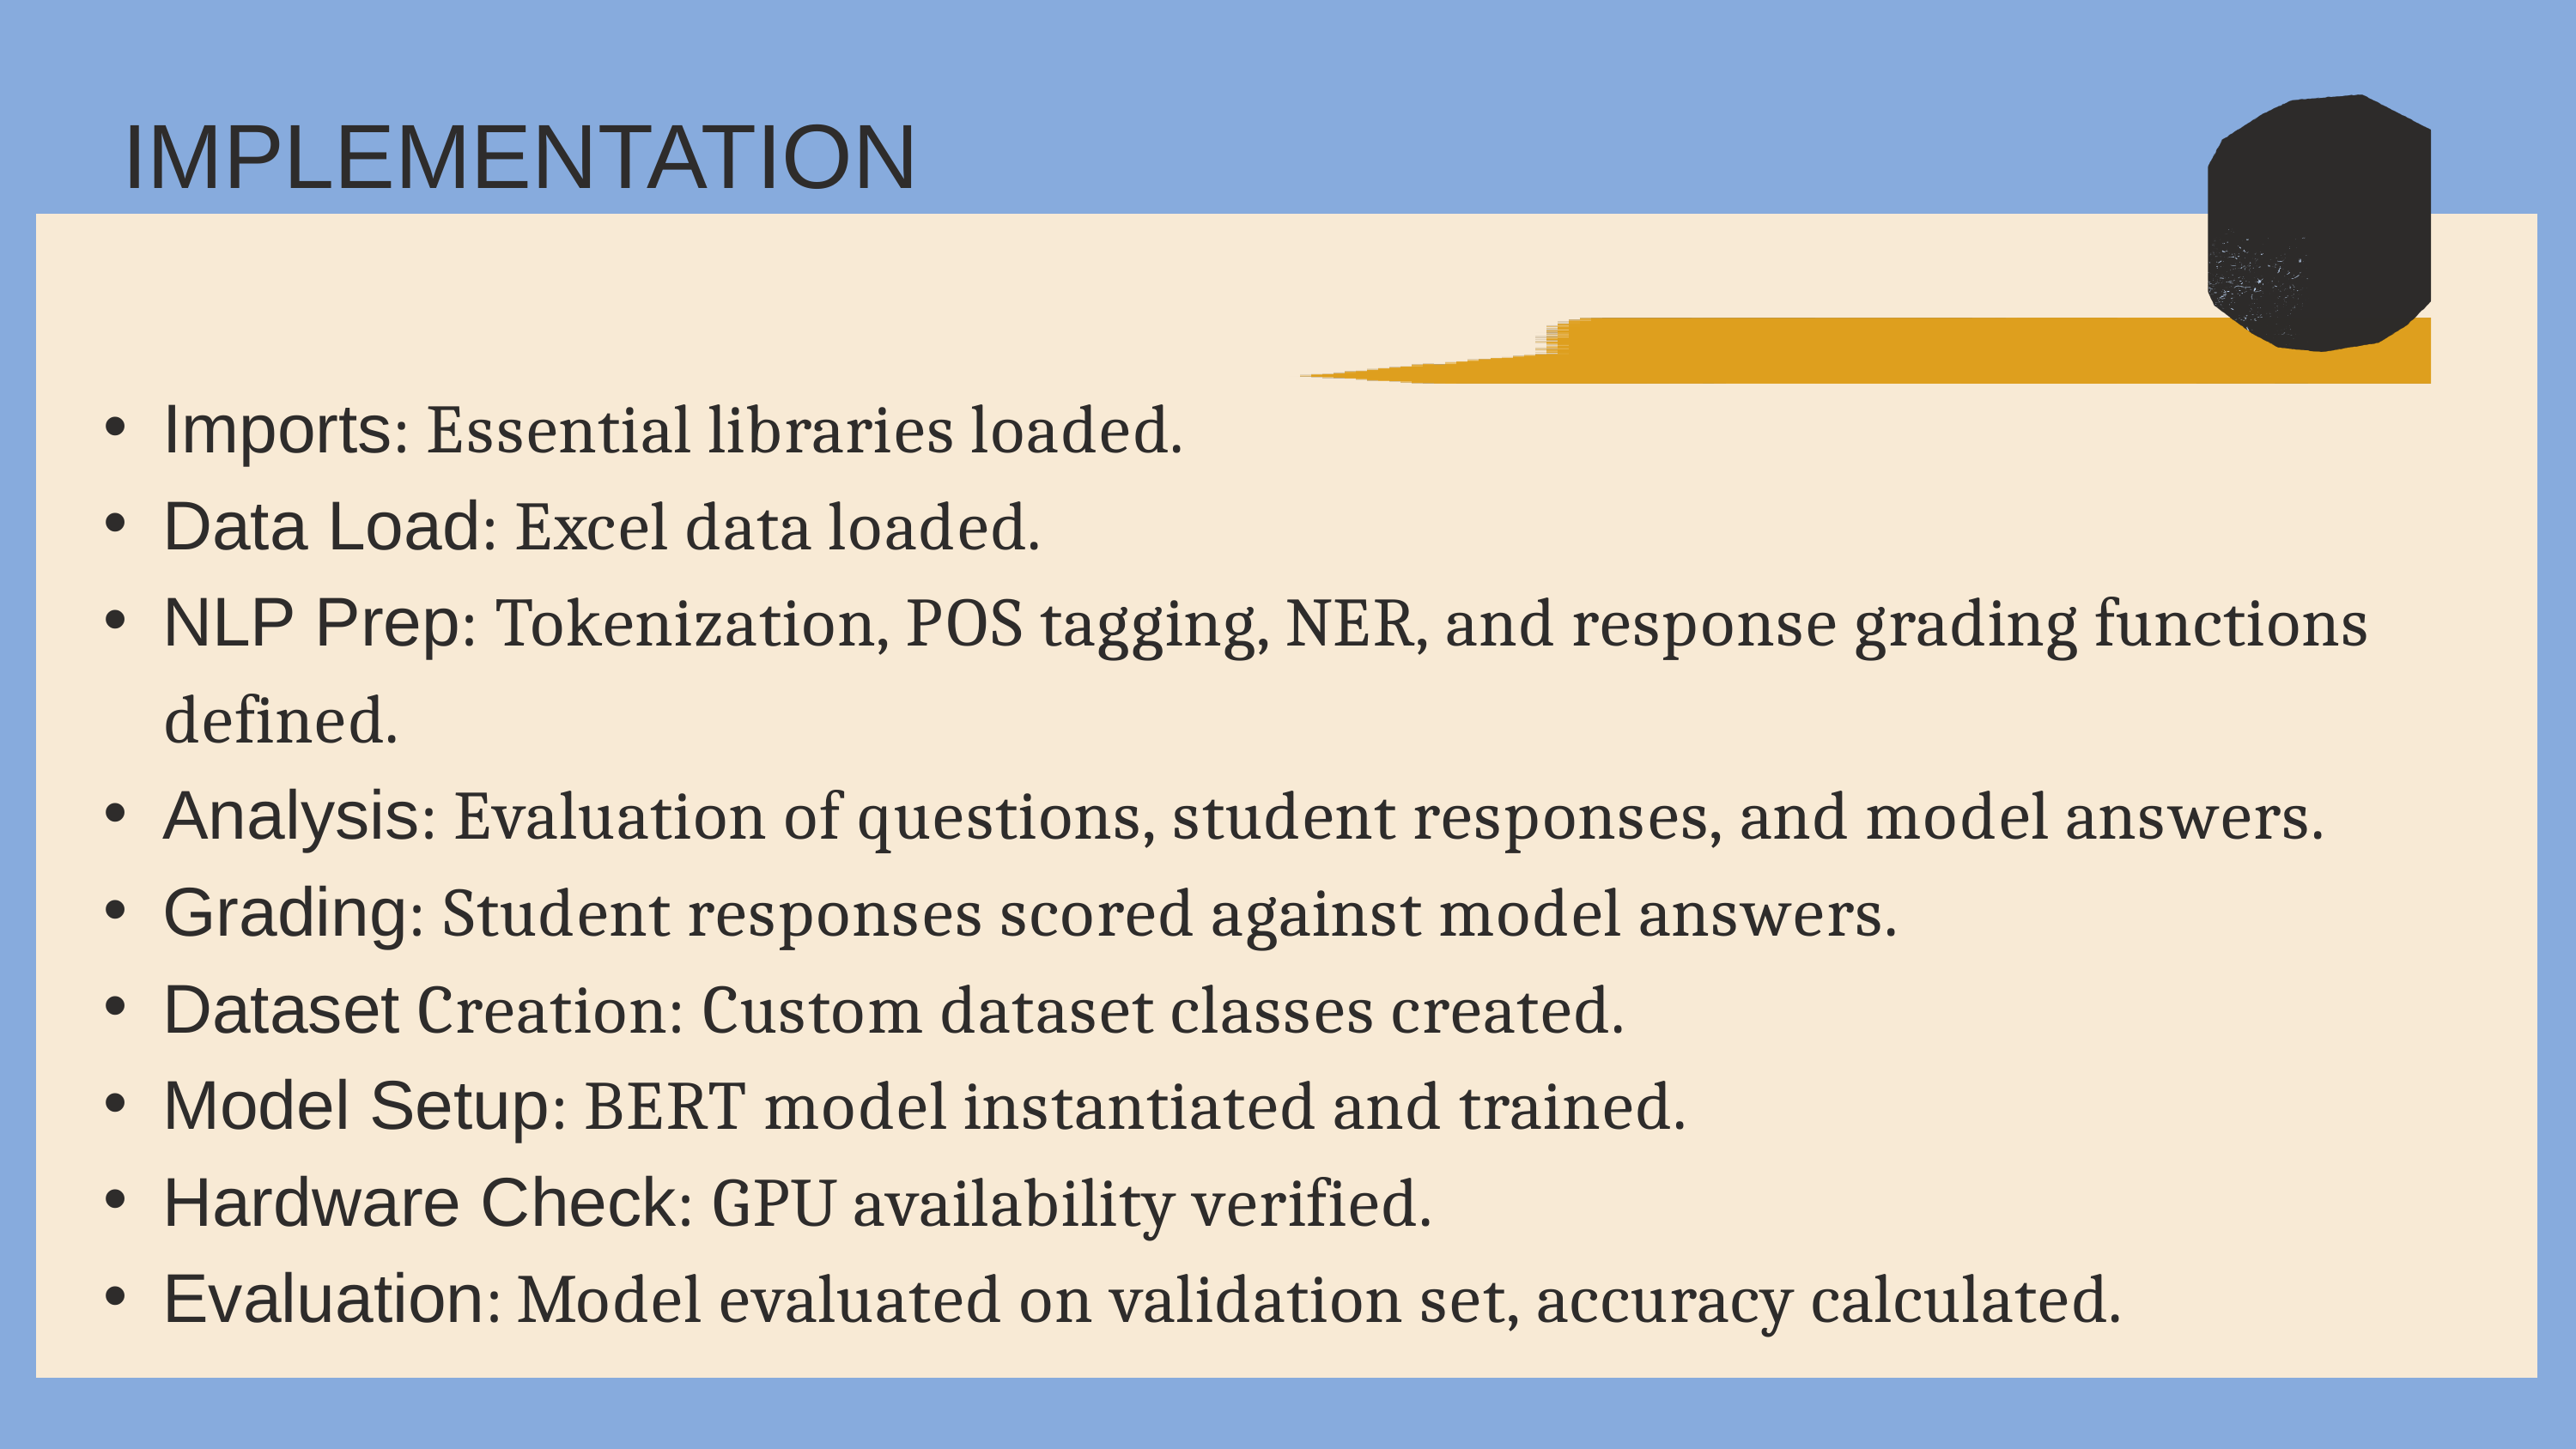

IMPLEMENTATION

Imports: Essential libraries loaded.
Data Load: Excel data loaded.
NLP Prep: Tokenization, POS tagging, NER, and response grading functions defined.
Analysis: Evaluation of questions, student responses, and model answers.
Grading: Student responses scored against model answers.
Dataset Creation: Custom dataset classes created.
Model Setup: BERT model instantiated and trained.
Hardware Check: GPU availability verified.
Evaluation: Model evaluated on validation set, accuracy calculated.